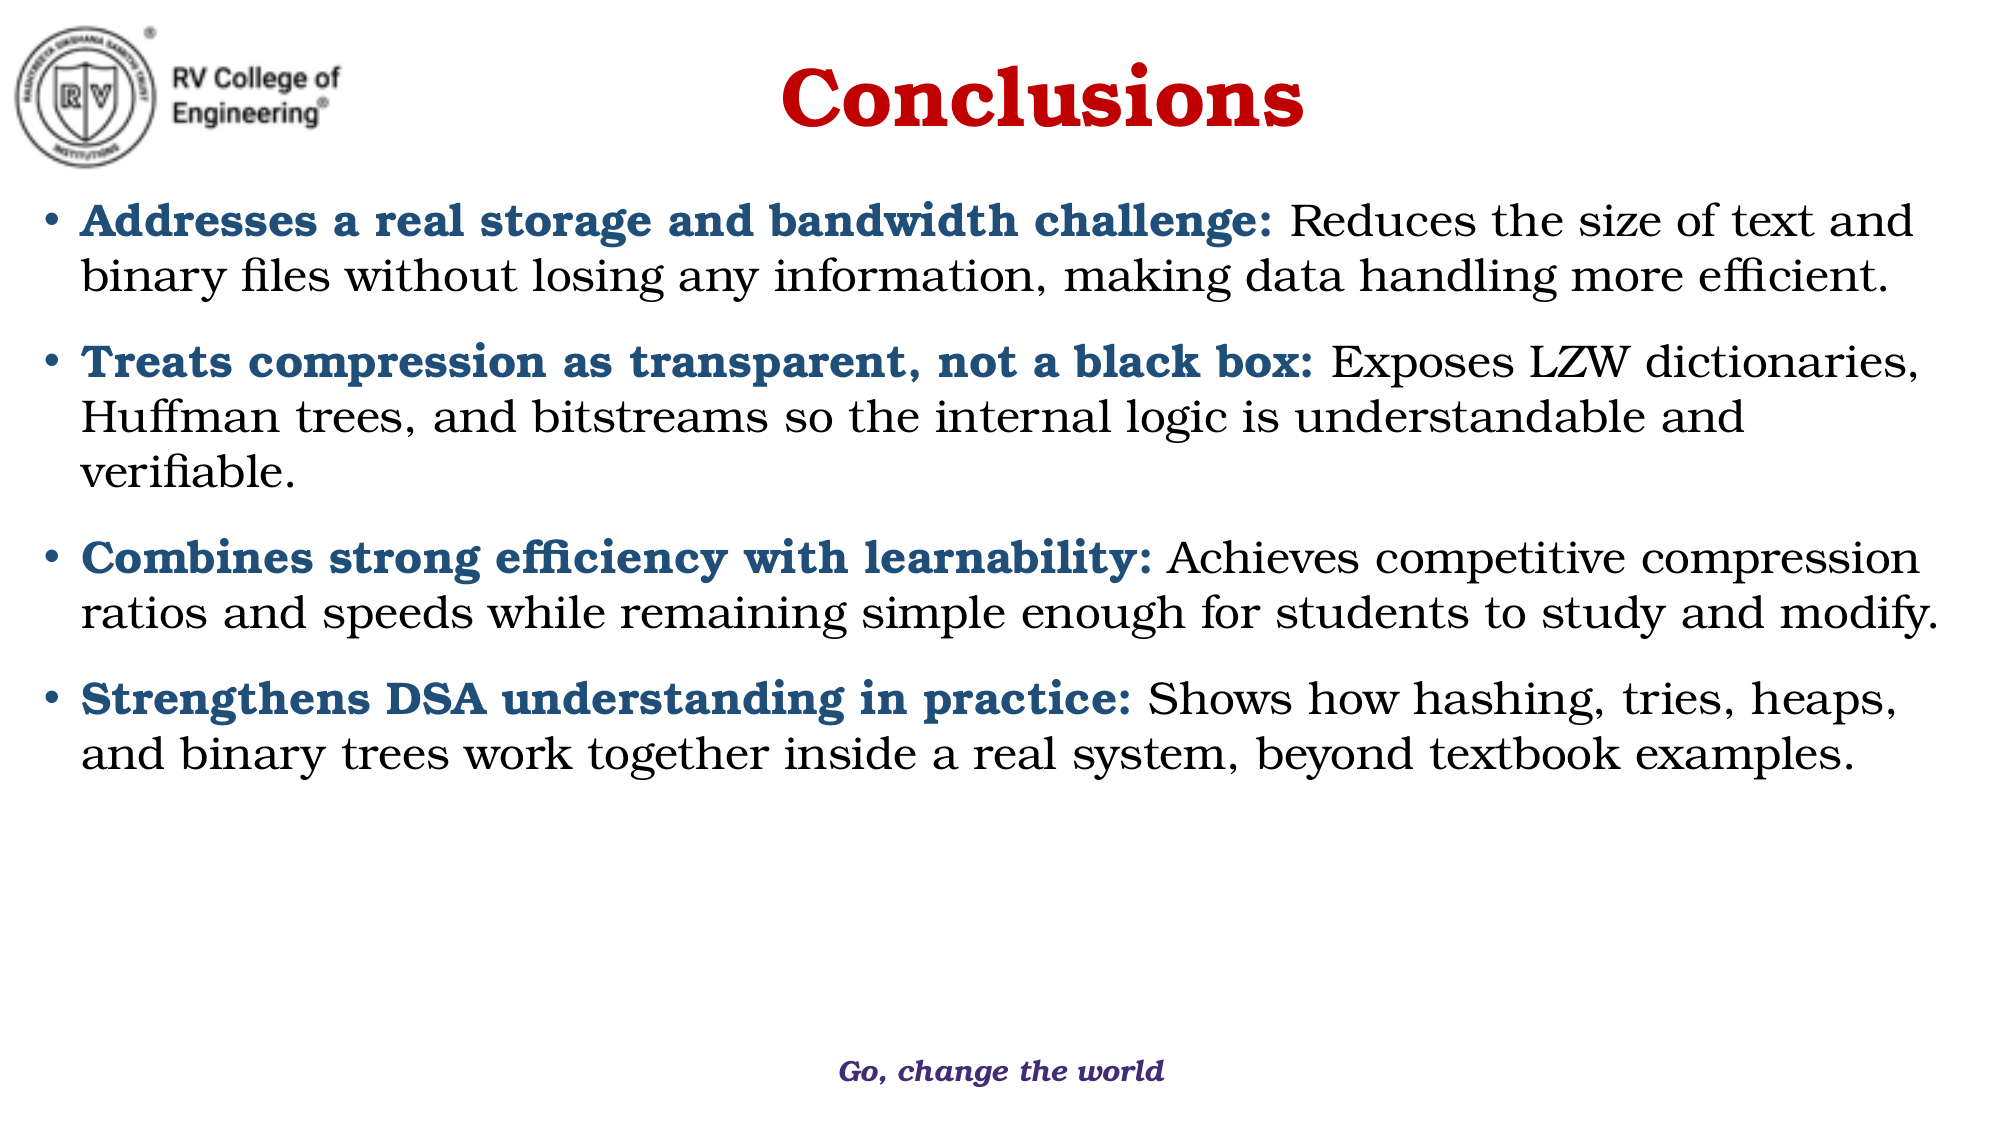

Conclusions
Addresses a real storage and bandwidth challenge: Reduces the size of text and binary files without losing any information, making data handling more efficient.
Treats compression as transparent, not a black box: Exposes LZW dictionaries, Huffman trees, and bitstreams so the internal logic is understandable and verifiable.
Combines strong efficiency with learnability: Achieves competitive compression ratios and speeds while remaining simple enough for students to study and modify.
Strengthens DSA understanding in practice: Shows how hashing, tries, heaps, and binary trees work together inside a real system, beyond textbook examples.

18